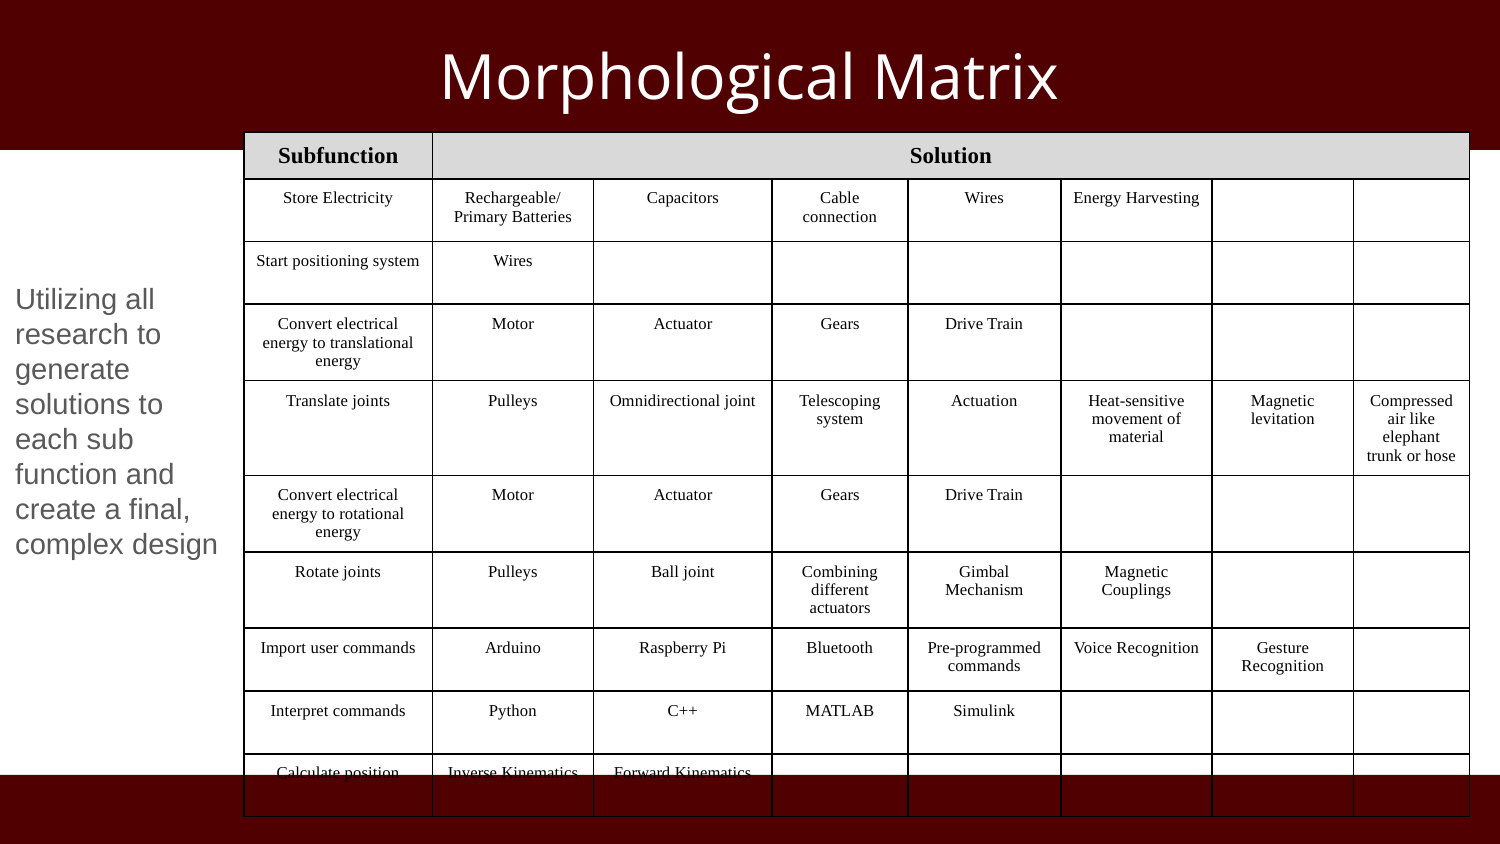

# Morphological Matrix
| Subfunction | Solution |  |  |  |  |  |  |
| --- | --- | --- | --- | --- | --- | --- | --- |
| Store Electricity | Rechargeable/ Primary Batteries | Capacitors | Cable connection | Wires | Energy Harvesting |  |  |
| Start positioning system | Wires |  |  |  |  |  |  |
| Convert electrical energy to translational energy | Motor | Actuator | Gears | Drive Train |  |  |  |
| Translate joints | Pulleys | Omnidirectional joint | Telescoping system | Actuation | Heat-sensitive movement of material | Magnetic levitation | Compressed air like elephant trunk or hose |
| Convert electrical energy to rotational energy | Motor | Actuator | Gears | Drive Train |  |  |  |
| Rotate joints | Pulleys | Ball joint | Combining different actuators | Gimbal Mechanism | Magnetic Couplings |  |  |
| Import user commands | Arduino | Raspberry Pi | Bluetooth | Pre-programmed commands | Voice Recognition | Gesture Recognition |  |
| Interpret commands | Python | C++ | MATLAB | Simulink |  |  |  |
| Calculate position | Inverse Kinematics | Forward Kinematics |  |  |  |  |  |
Utilizing all research to generate solutions to each sub function and create a final, complex design